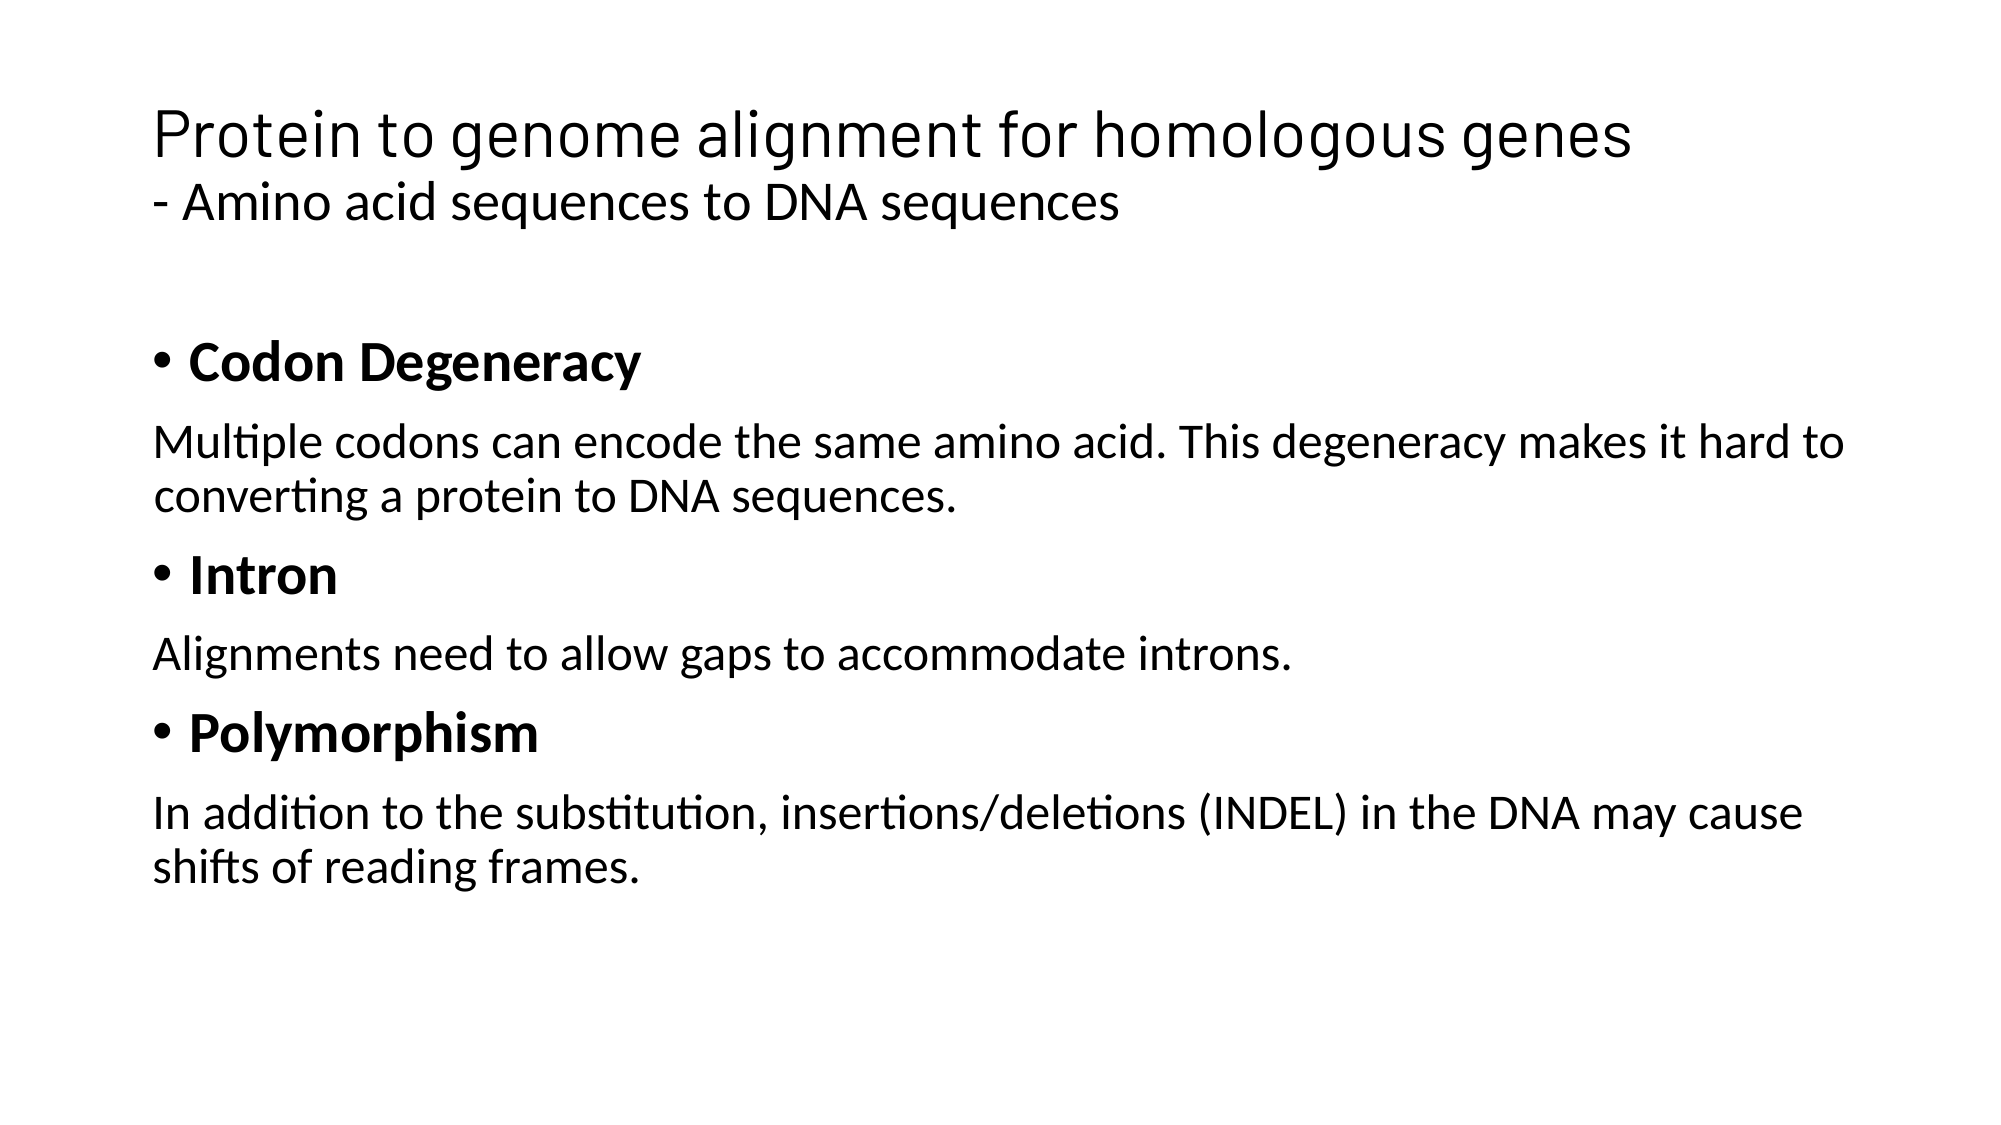

# Protein to genome alignment for homologous genes - Amino acid sequences to DNA sequences
Codon Degeneracy
Multiple codons can encode the same amino acid. This degeneracy makes it hard to converting a protein to DNA sequences.
Intron
Alignments need to allow gaps to accommodate introns.
Polymorphism
In addition to the substitution, insertions/deletions (INDEL) in the DNA may cause shifts of reading frames.